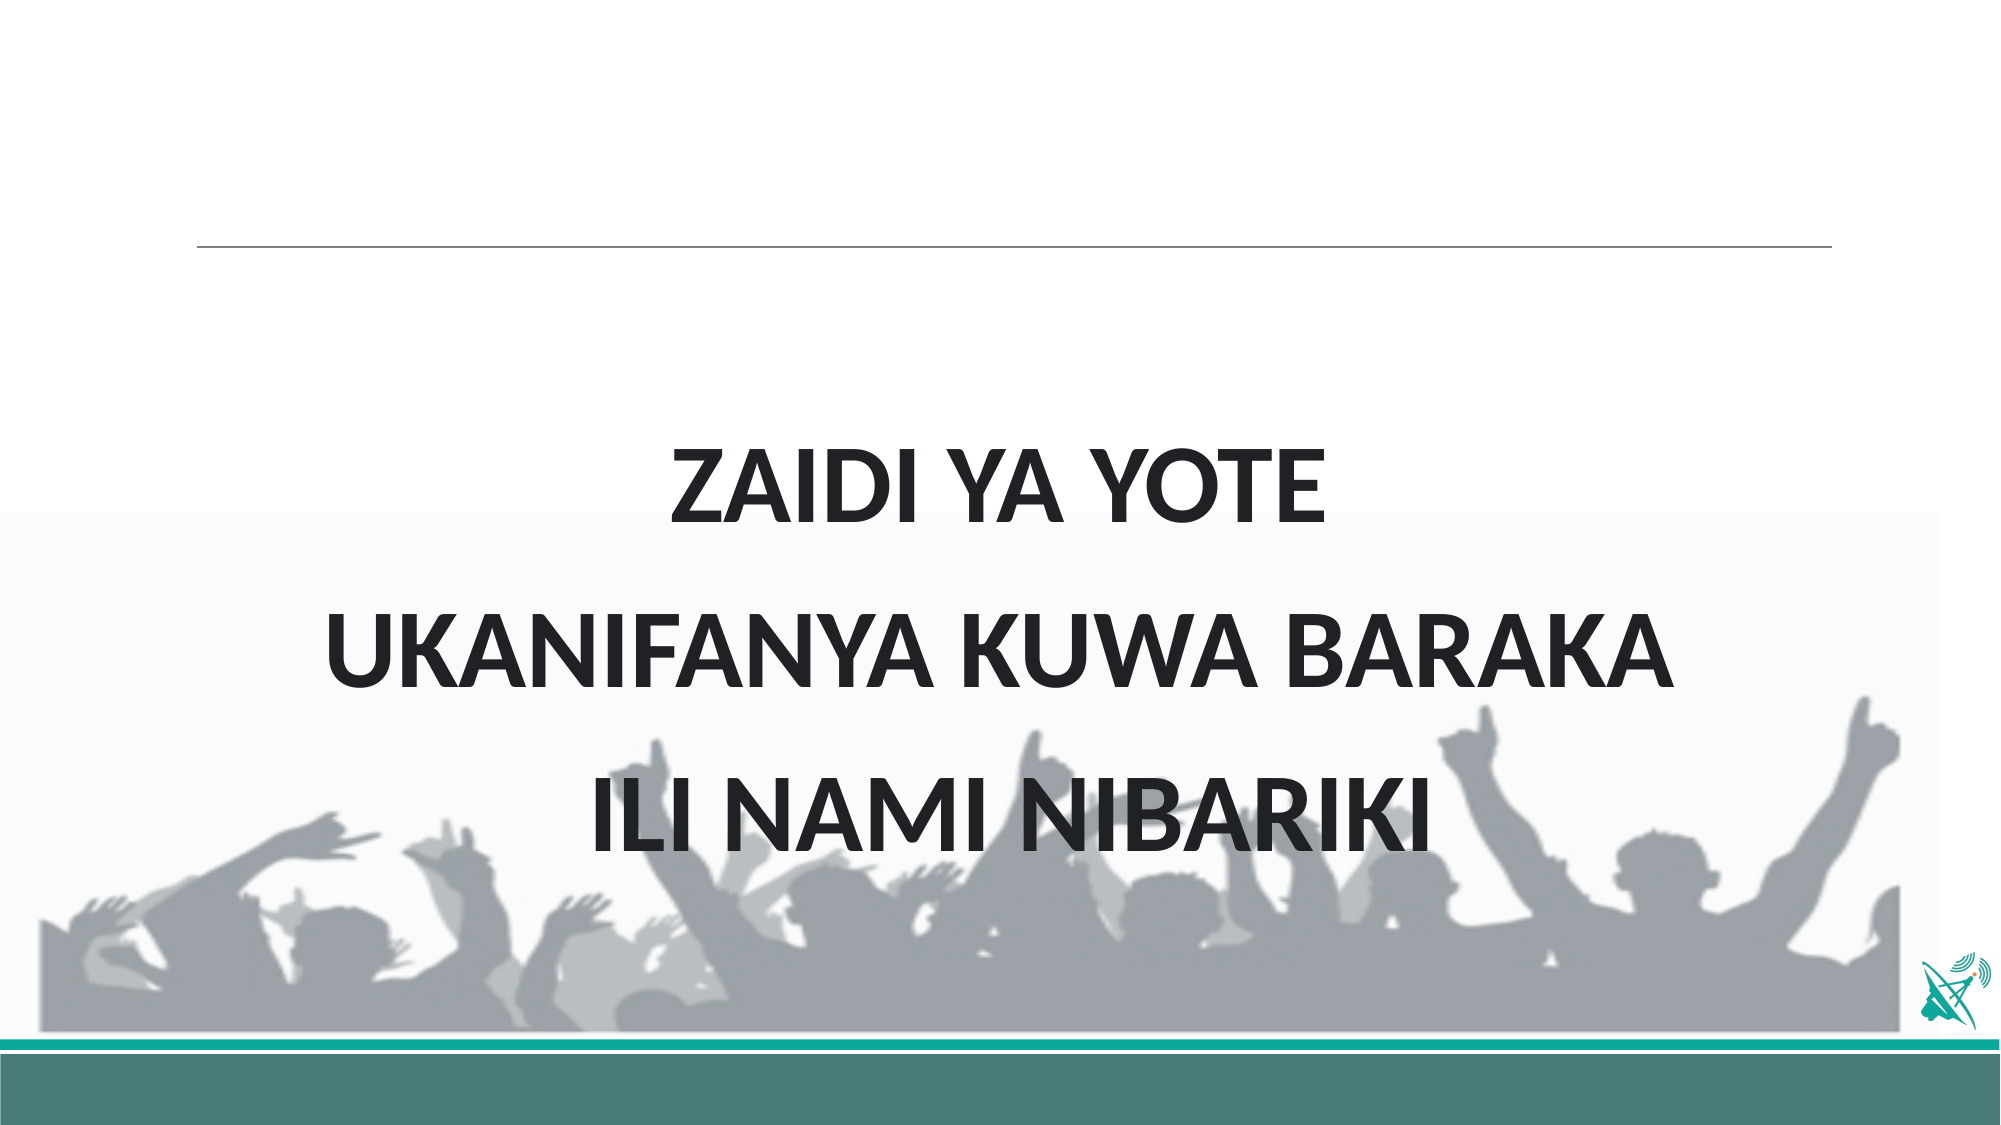

ZAIDI YA YOTE
UKANIFANYA KUWA BARAKA
ILI NAMI NIBARIKI